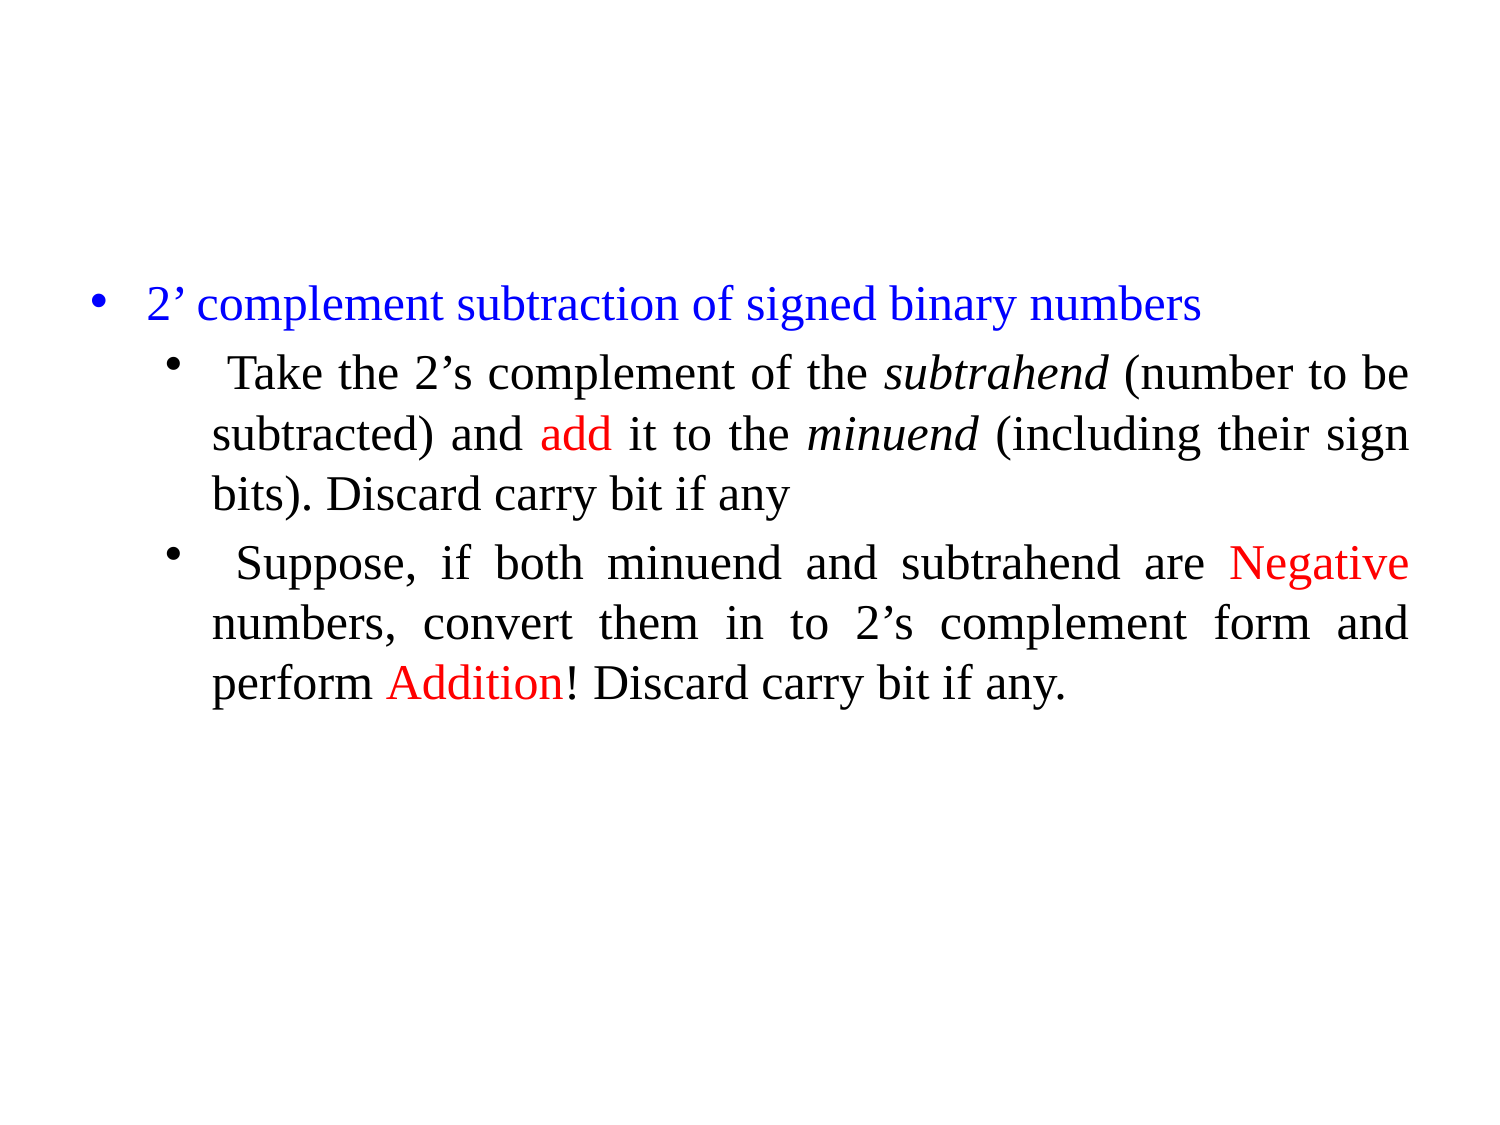

#
2’ complement subtraction of signed binary numbers
 Take the 2’s complement of the subtrahend (number to be subtracted) and add it to the minuend (including their sign bits). Discard carry bit if any
 Suppose, if both minuend and subtrahend are Negative numbers, convert them in to 2’s complement form and perform Addition! Discard carry bit if any.